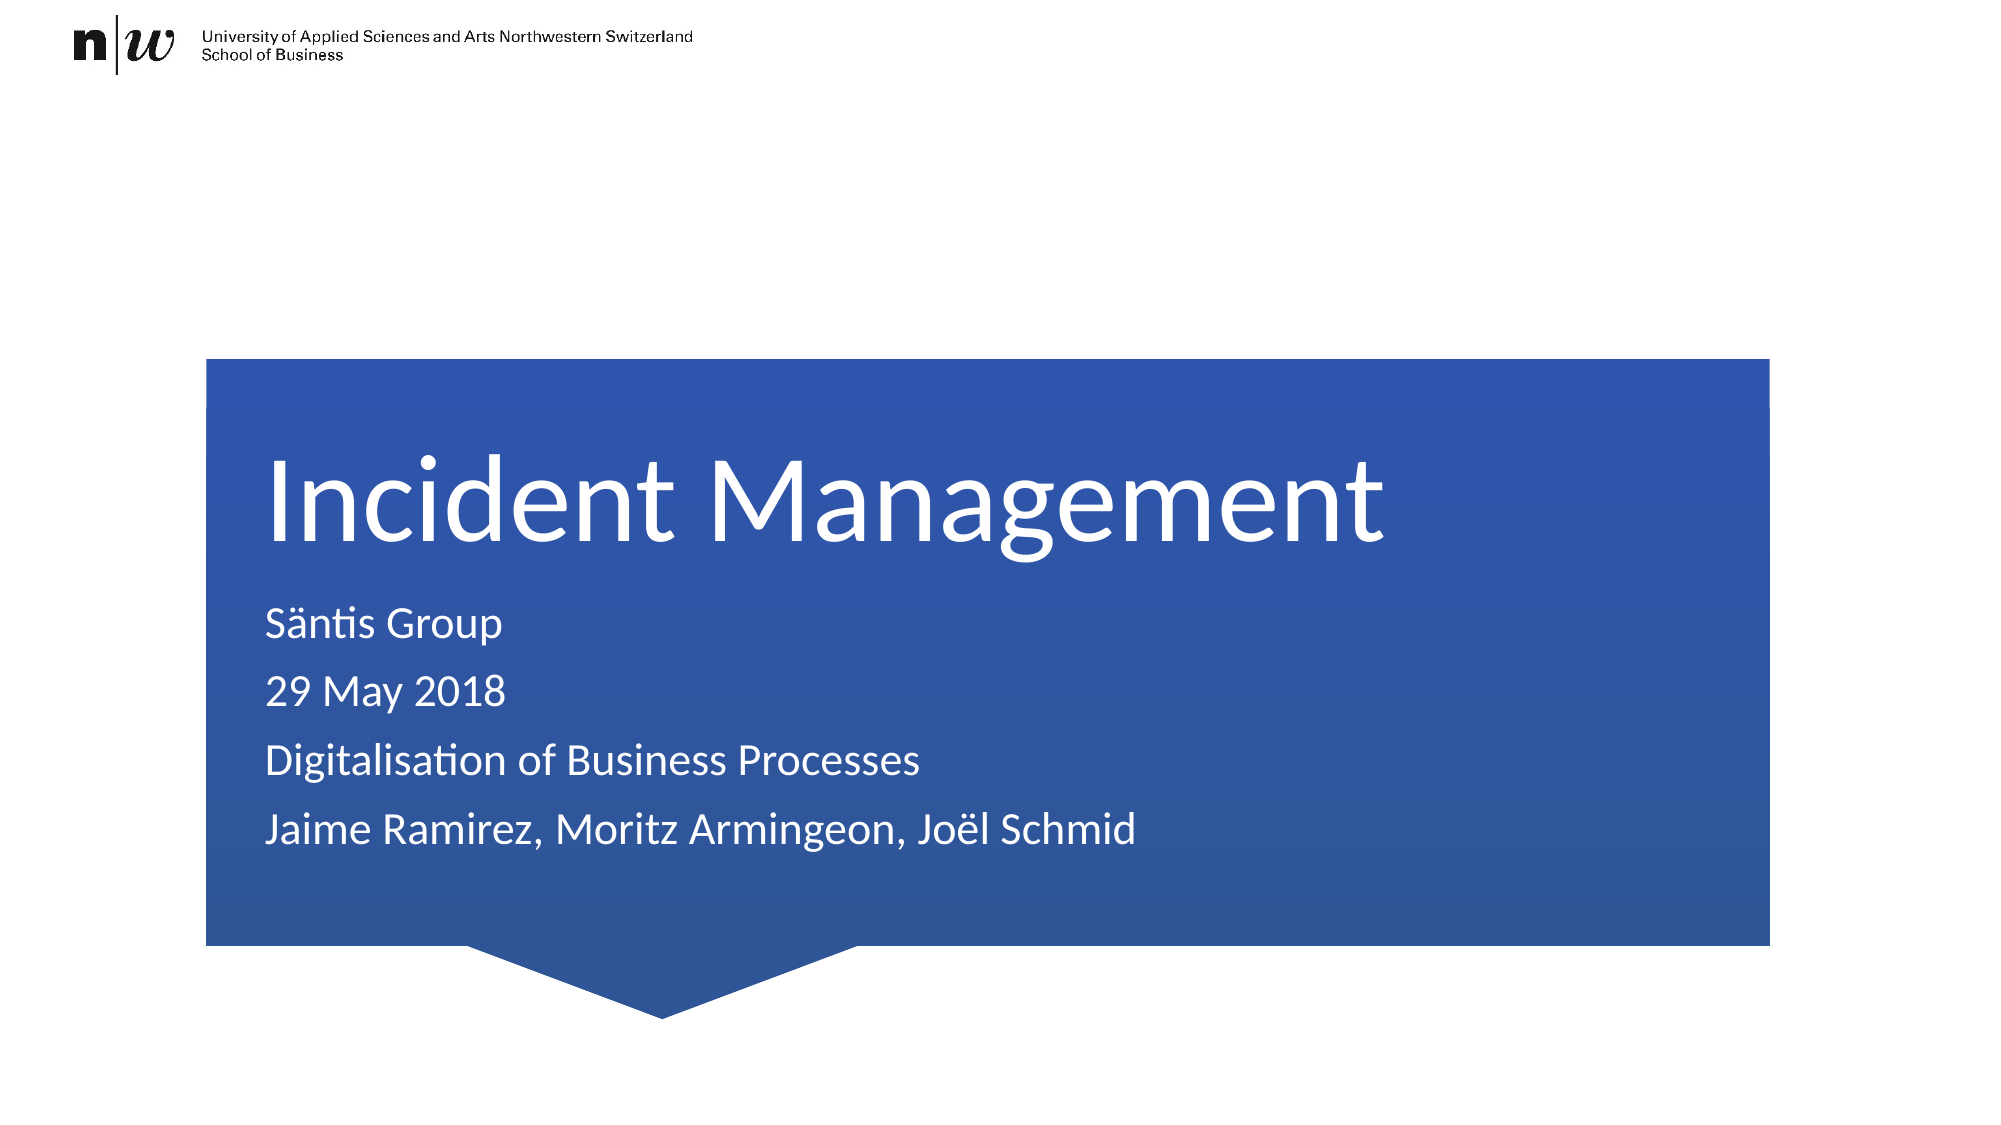

# Incident Management

Säntis Group
29 May 2018
Digitalisation of Business Processes
Jaime Ramirez, Moritz Armingeon, Joël Schmid